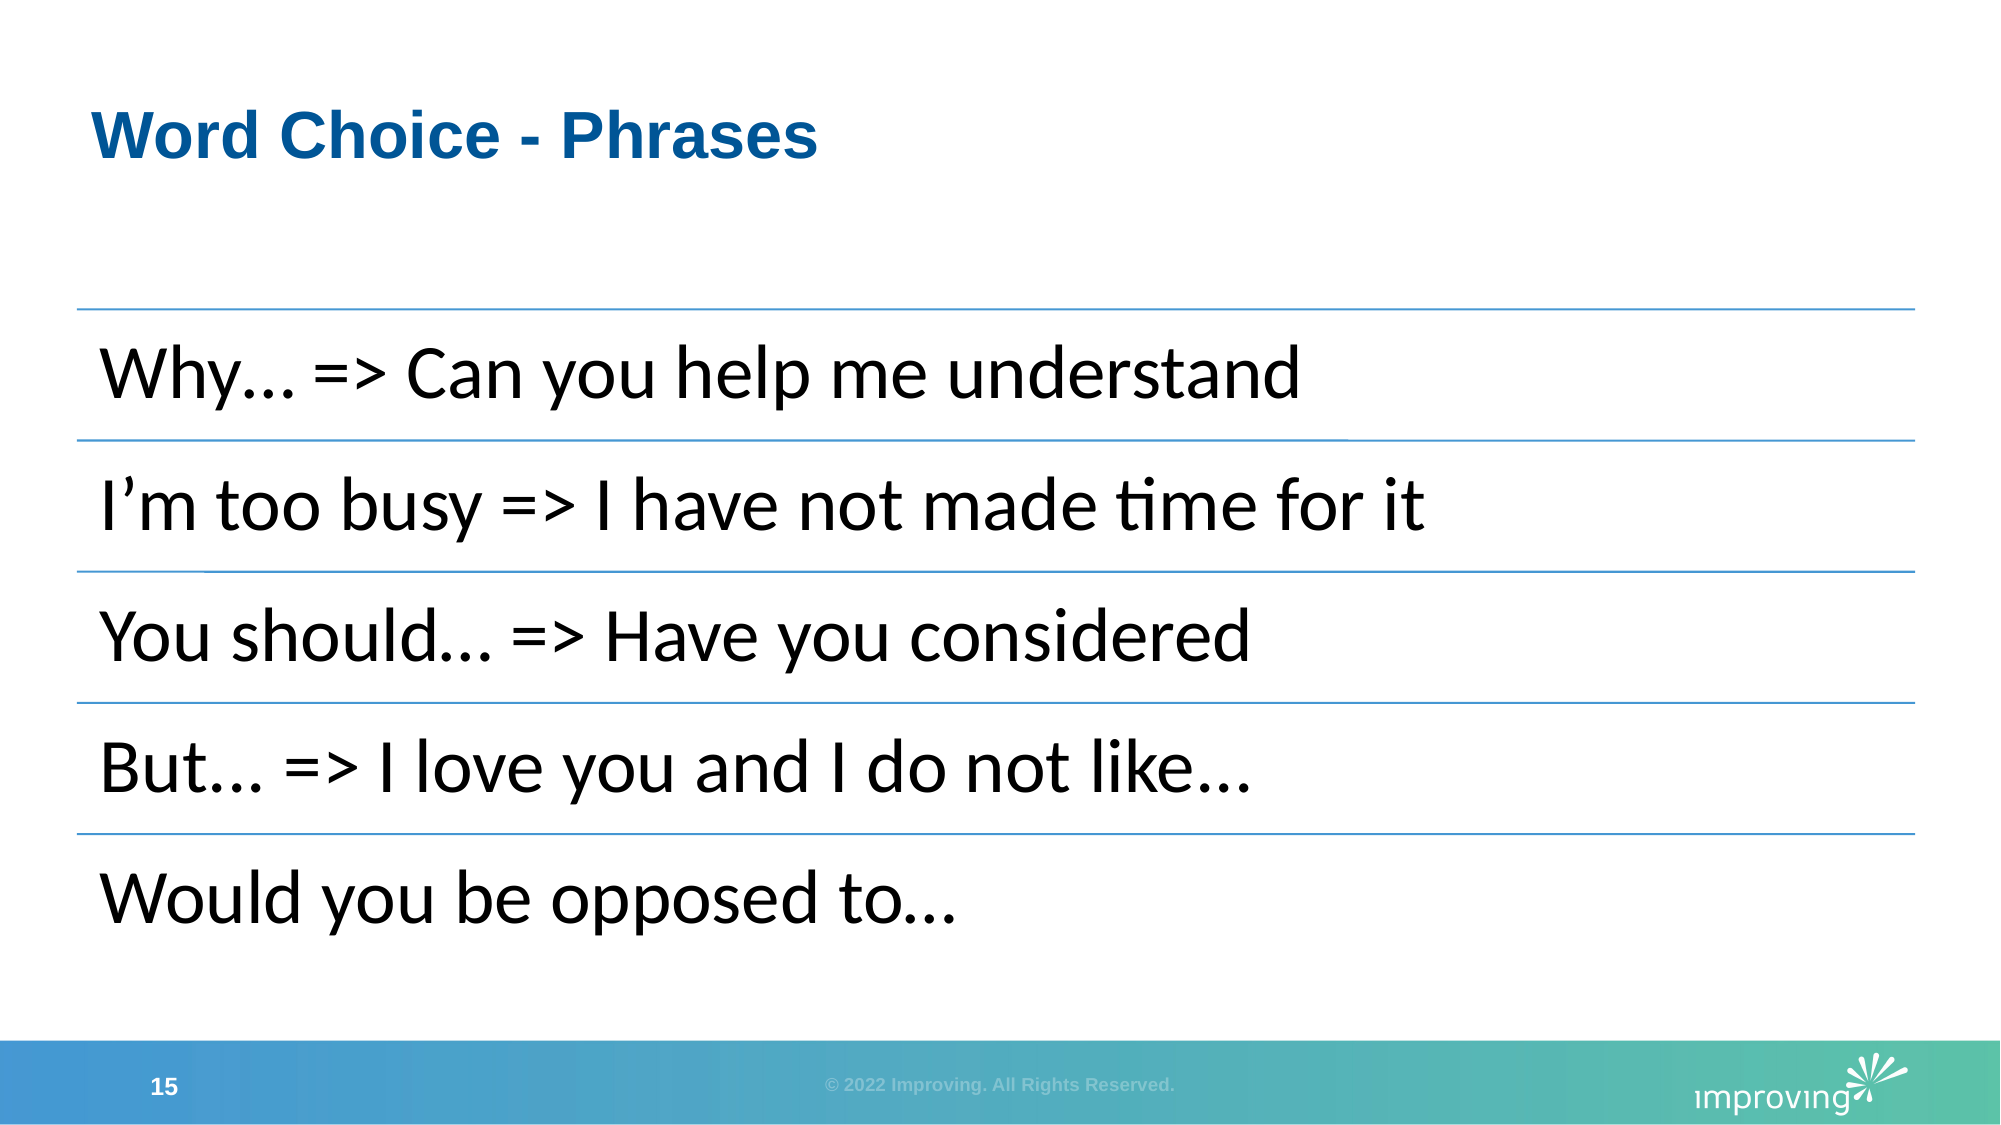

# Word Choice - Phrases

Why… => Can you help me understand
I’m too busy => I have not made time for it
You should… => Have you considered
But... => I love you and I do not like...
Would you be opposed to…